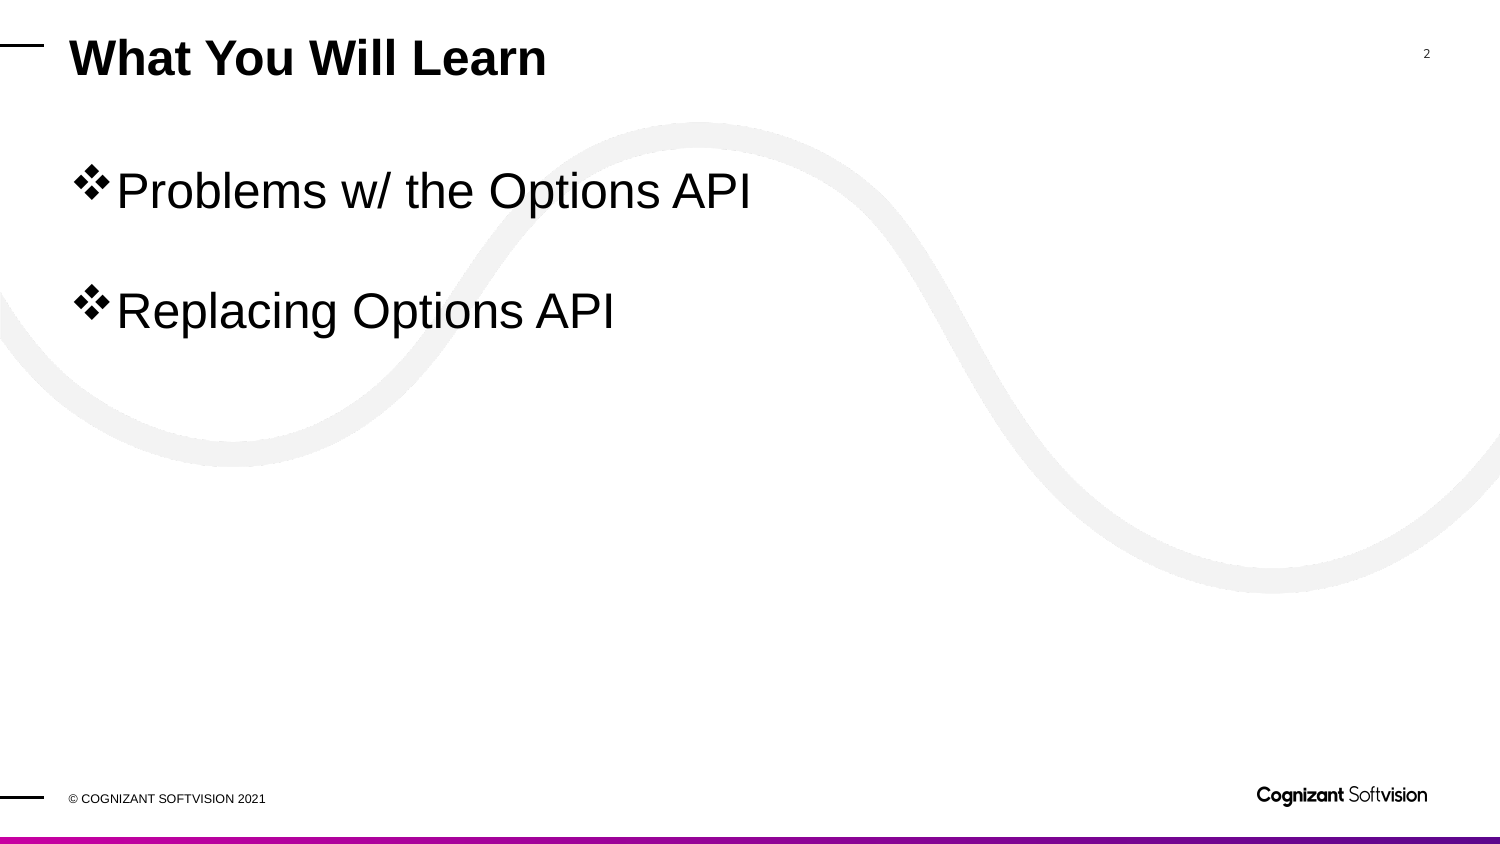

# What You Will Learn

Problems w/ the Options API
Replacing Options API